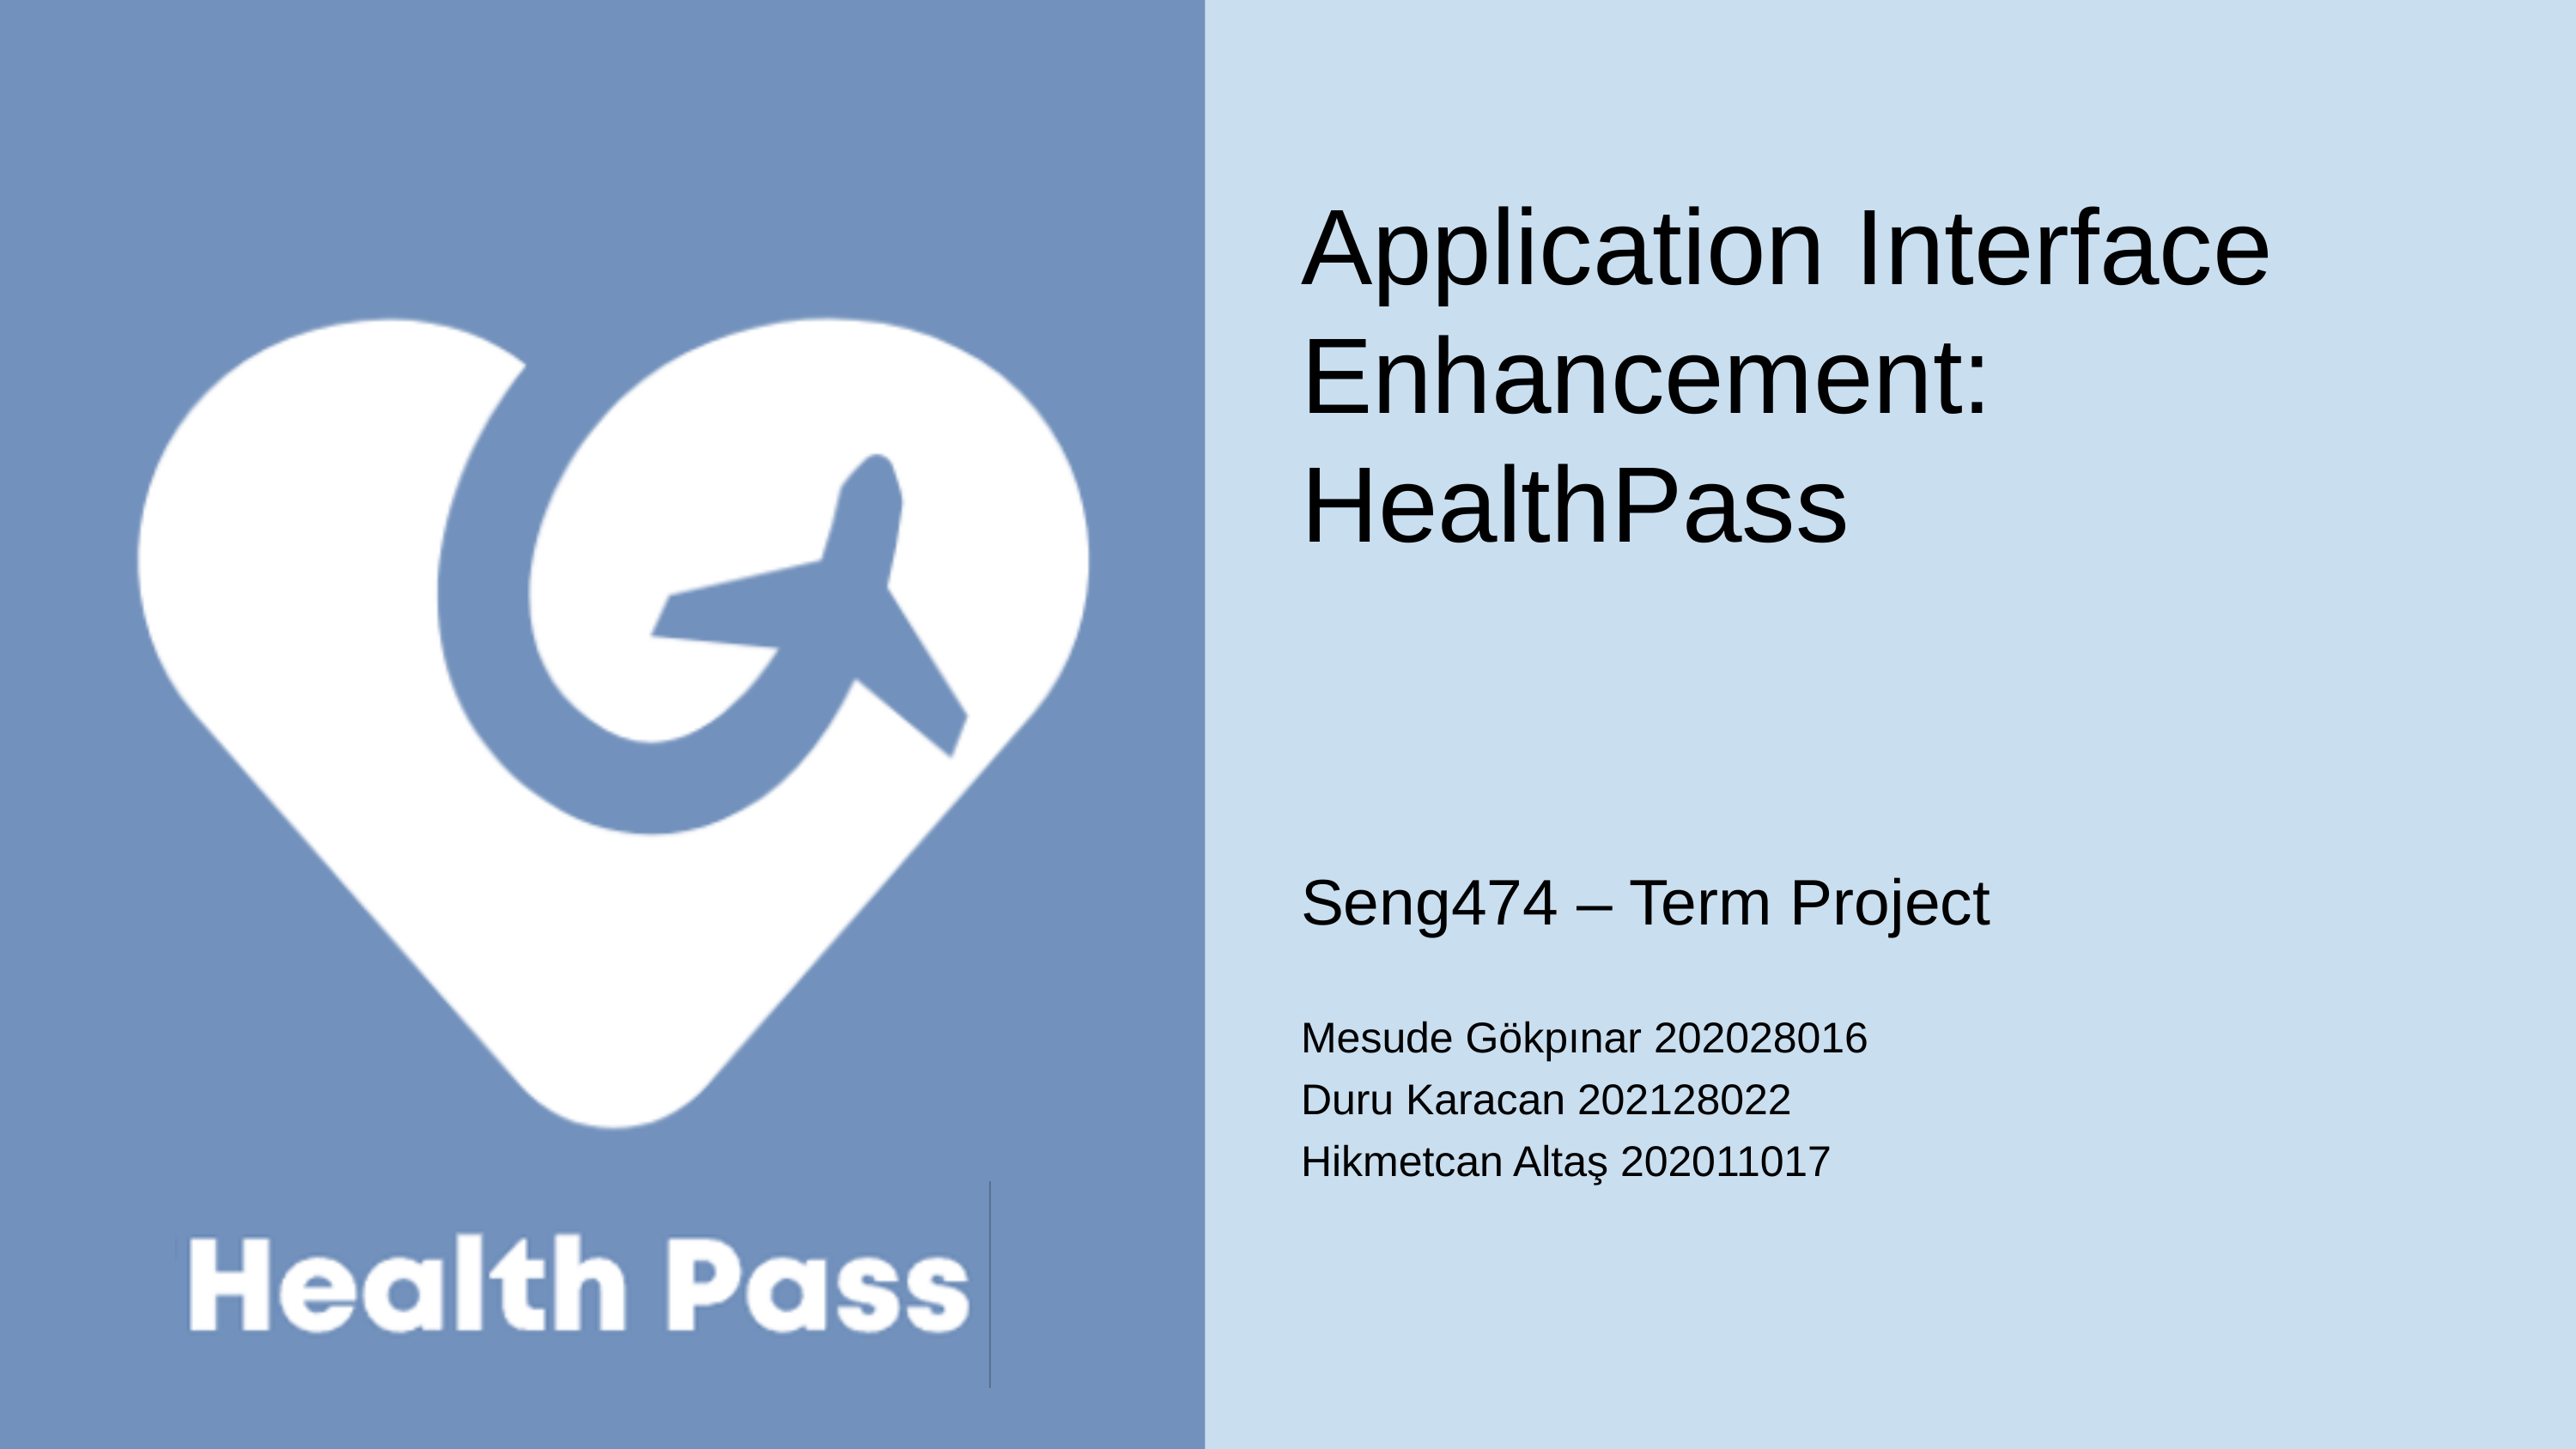

Application Interface Enhancement:
HealthPass
Seng474 – Term Project

Mesude Gökpınar 202028016
Duru Karacan 202128022
Hikmetcan Altaş 202011017